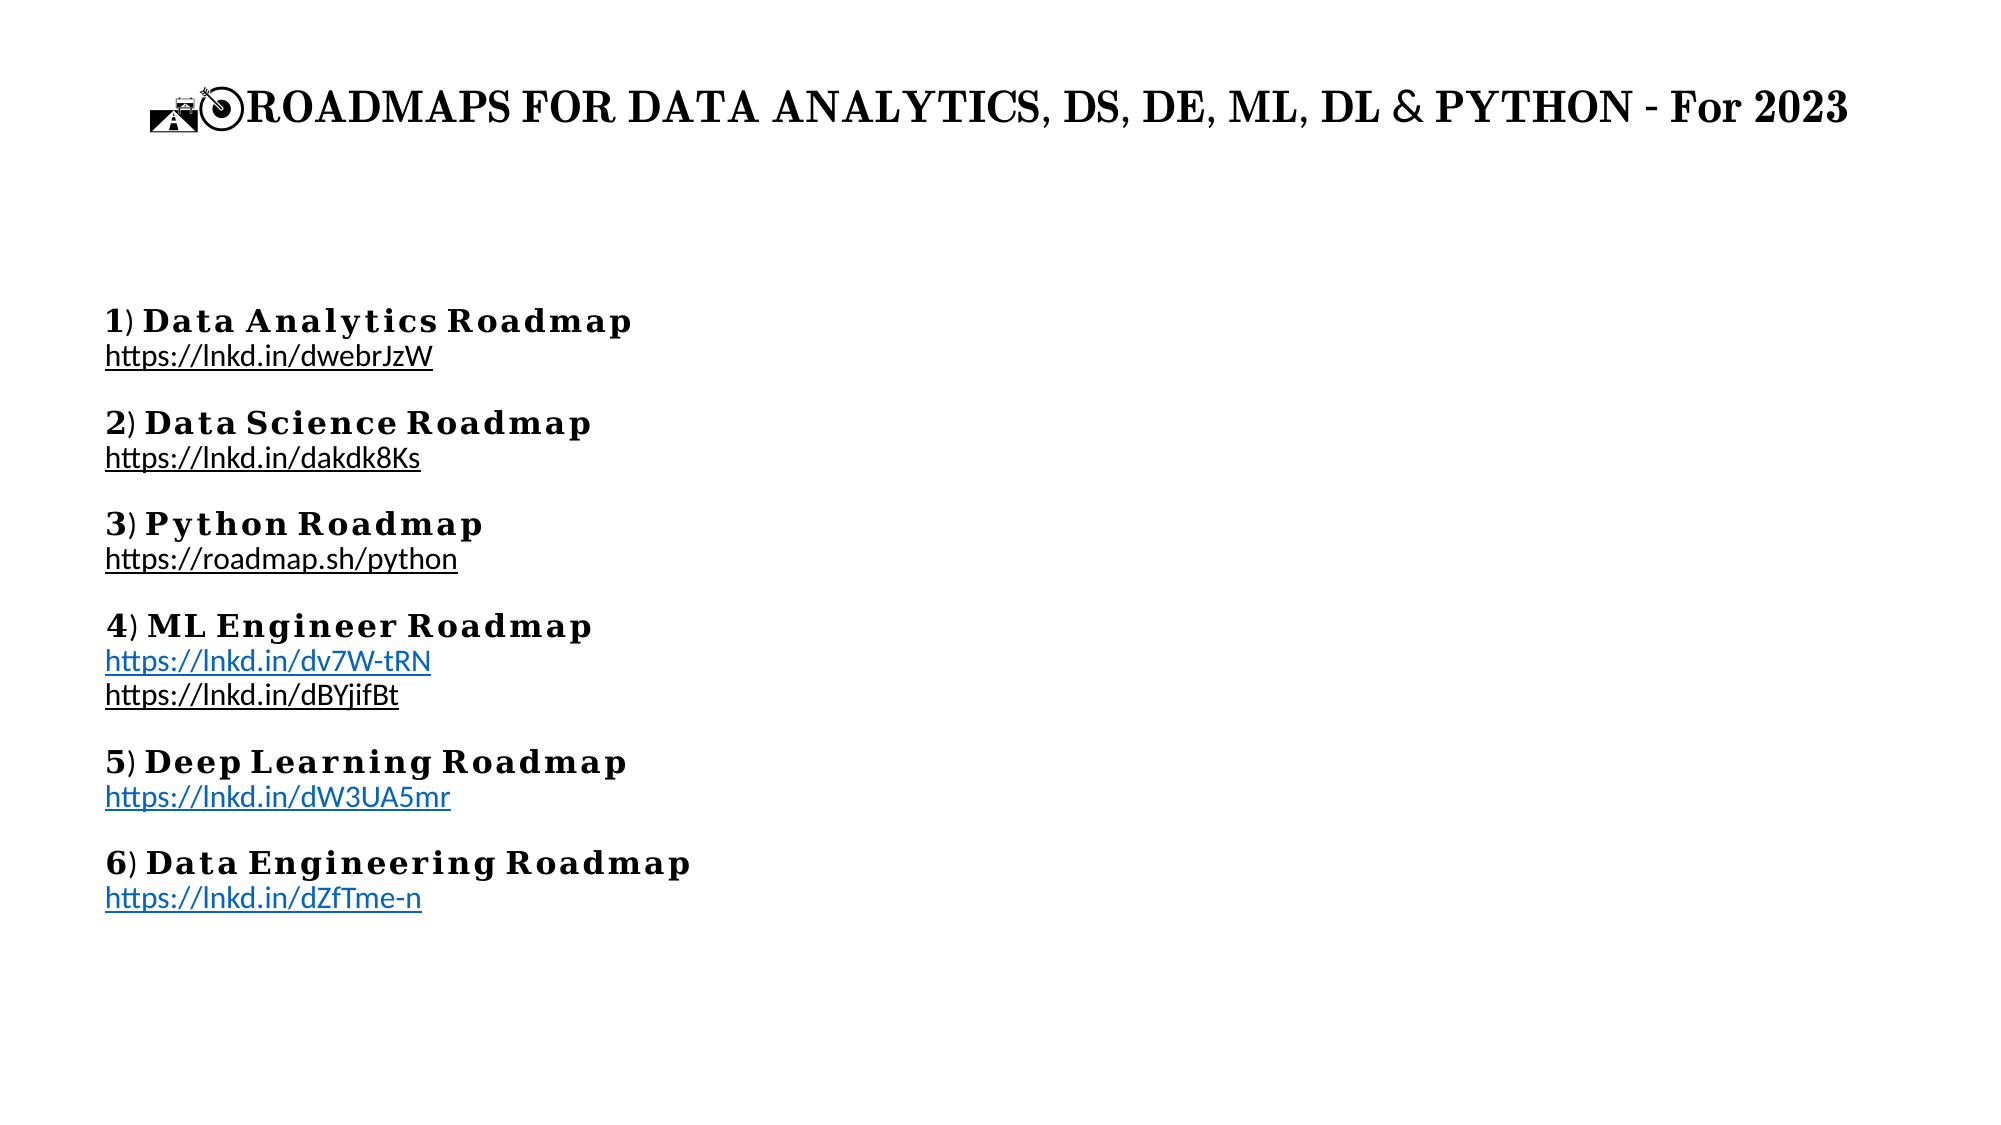

# 🛣️🎯𝐑𝐎𝐀𝐃𝐌𝐀𝐏𝐒 𝐅𝐎𝐑 𝐃𝐀𝐓𝐀 𝐀𝐍𝐀𝐋𝐘𝐓𝐈𝐂𝐒, 𝐃𝐒, 𝐃𝐄, 𝐌𝐋, 𝐃𝐋 & 𝐏𝐘𝐓𝐇𝐎𝐍 - 𝐅𝐨𝐫 𝟐𝟎𝟐𝟑
𝟏) 𝐃𝐚𝐭𝐚 𝐀𝐧𝐚𝐥𝐲𝐭𝐢𝐜𝐬 𝐑𝐨𝐚𝐝𝐦𝐚𝐩
https://lnkd.in/dwebrJzW
𝟐) 𝐃𝐚𝐭𝐚 𝐒𝐜𝐢𝐞𝐧𝐜𝐞 𝐑𝐨𝐚𝐝𝐦𝐚𝐩
https://lnkd.in/dakdk8Ks
𝟑) 𝐏𝐲𝐭𝐡𝐨𝐧 𝐑𝐨𝐚𝐝𝐦𝐚𝐩
https://roadmap.sh/python
𝟒) 𝐌𝐋 𝐄𝐧𝐠𝐢𝐧𝐞𝐞𝐫 𝐑𝐨𝐚𝐝𝐦𝐚𝐩
https://lnkd.in/dv7W-tRN
https://lnkd.in/dBYjifBt
𝟓) 𝐃𝐞𝐞𝐩 𝐋𝐞𝐚𝐫𝐧𝐢𝐧𝐠 𝐑𝐨𝐚𝐝𝐦𝐚𝐩
https://lnkd.in/dW3UA5mr
𝟔) 𝐃𝐚𝐭𝐚 𝐄𝐧𝐠𝐢𝐧𝐞𝐞𝐫𝐢𝐧𝐠 𝐑𝐨𝐚𝐝𝐦𝐚𝐩
https://lnkd.in/dZfTme-n